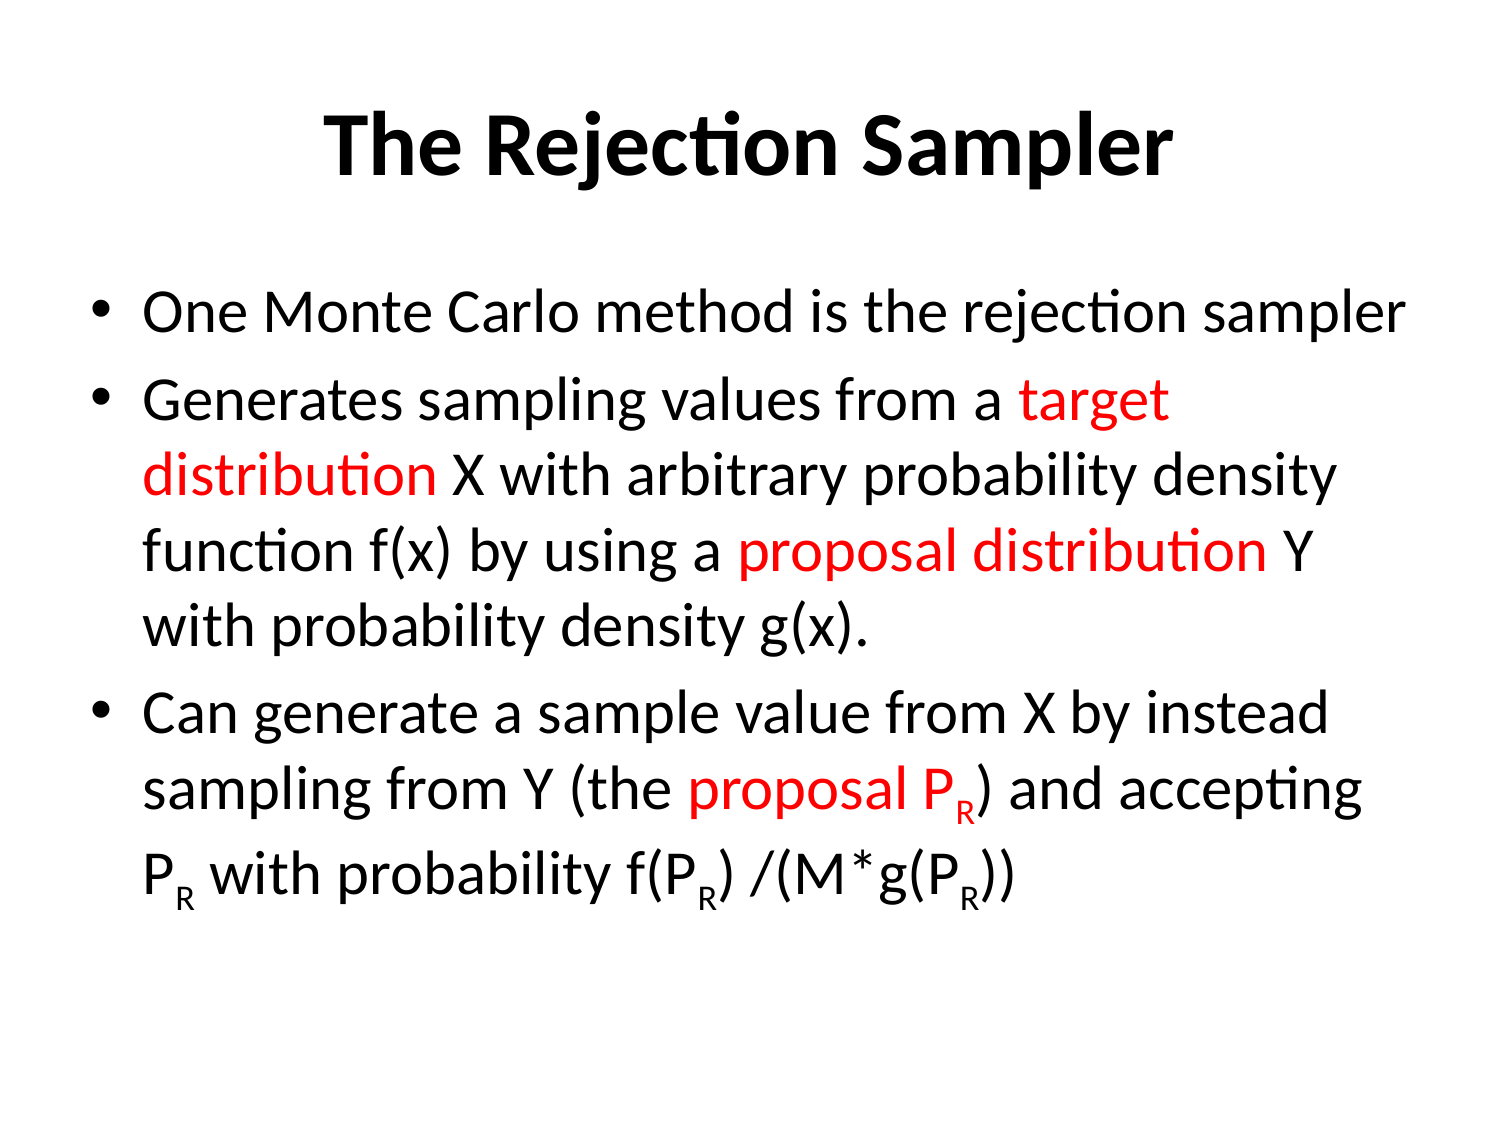

# The Rejection Sampler
One Monte Carlo method is the rejection sampler
Generates sampling values from a target distribution X with arbitrary probability density function f(x) by using a proposal distribution Y with probability density g(x).
Can generate a sample value from X by instead sampling from Y (the proposal PR) and accepting PR with probability f(PR) /(M*g(PR))